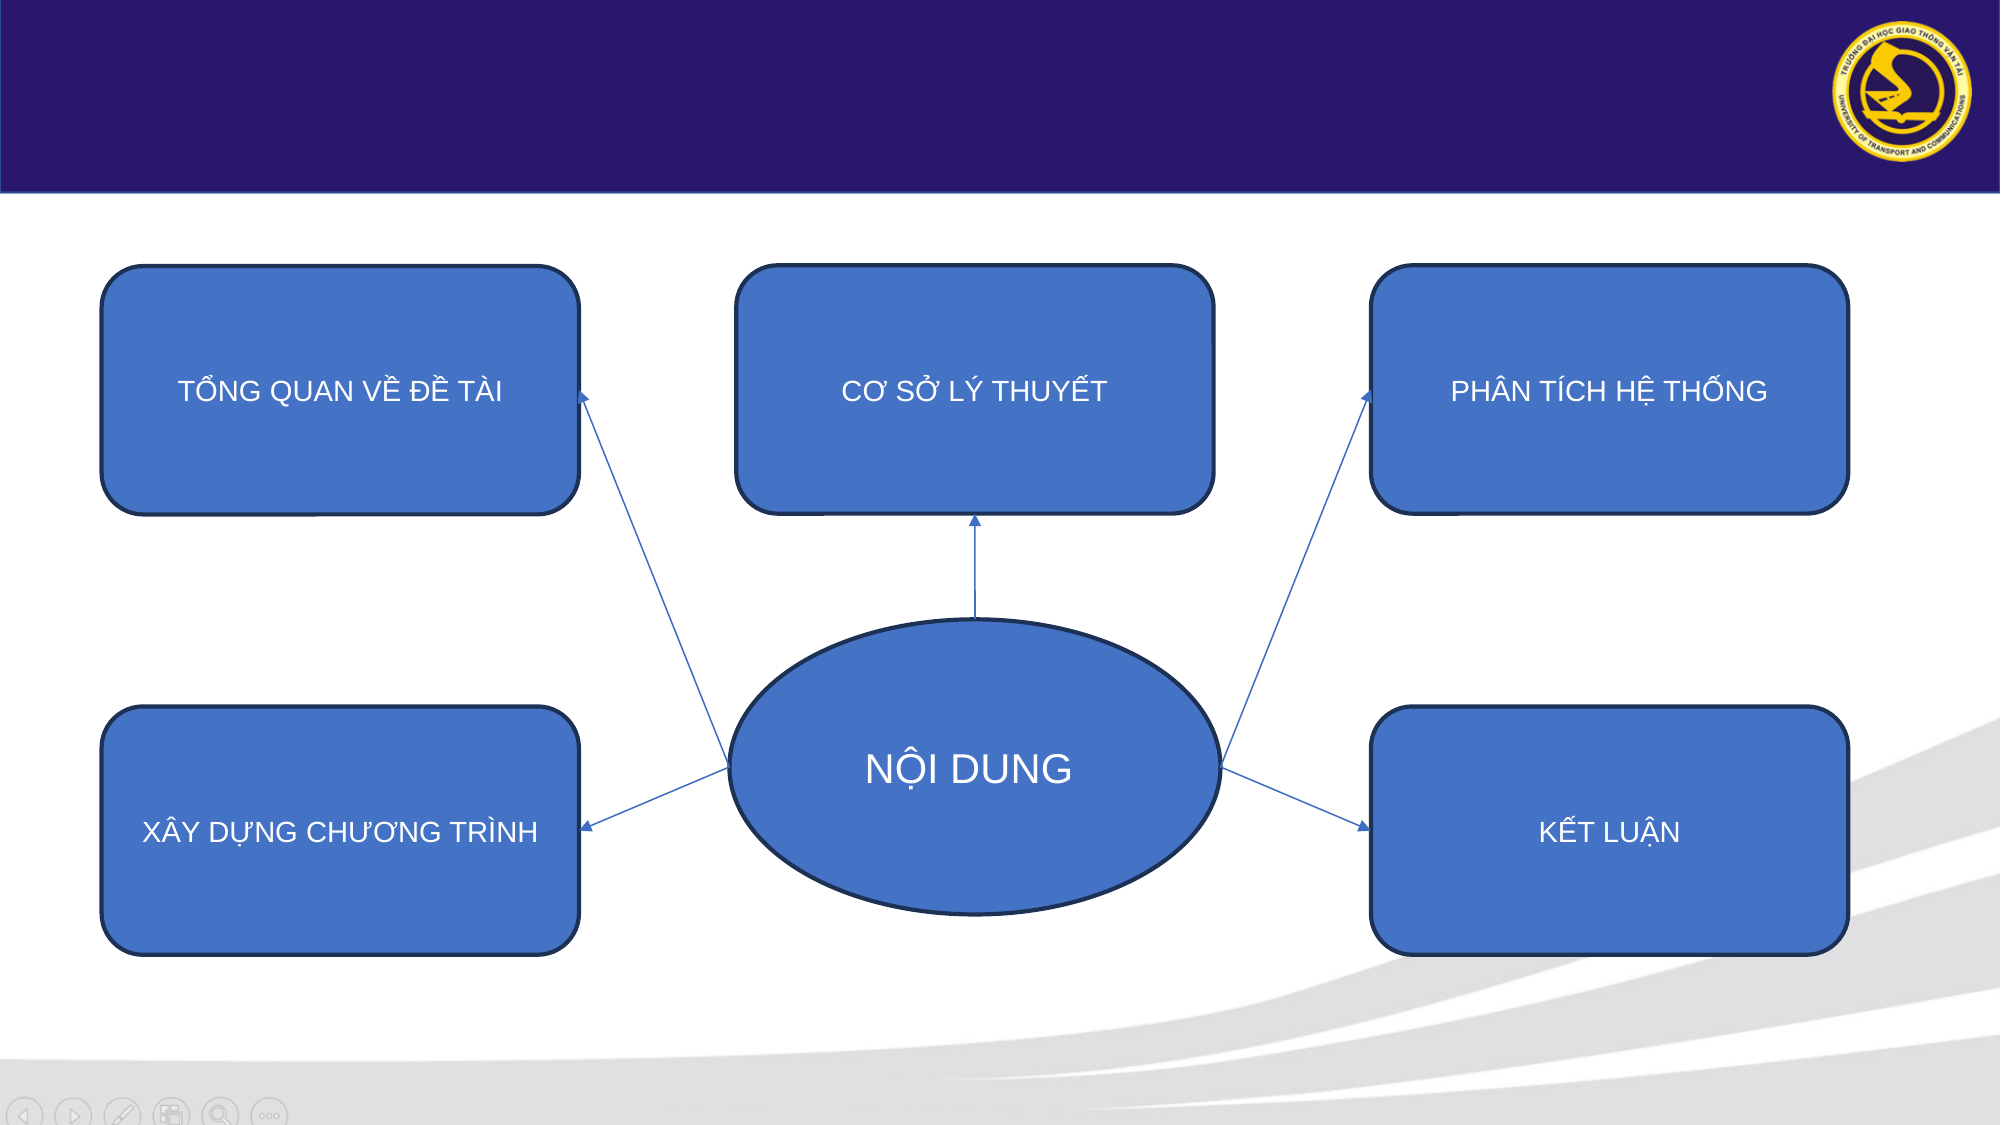

Kết quả đạt được
CƠ SỞ LÝ THUYẾT
PHÂN TÍCH HỆ THỐNG
TỔNG QUAN VỀ ĐỀ TÀI
Hạn chế
NỘI DUNG
XÂY DỰNG CHƯƠNG TRÌNH
KẾT LUẬN
Hướng phát triển